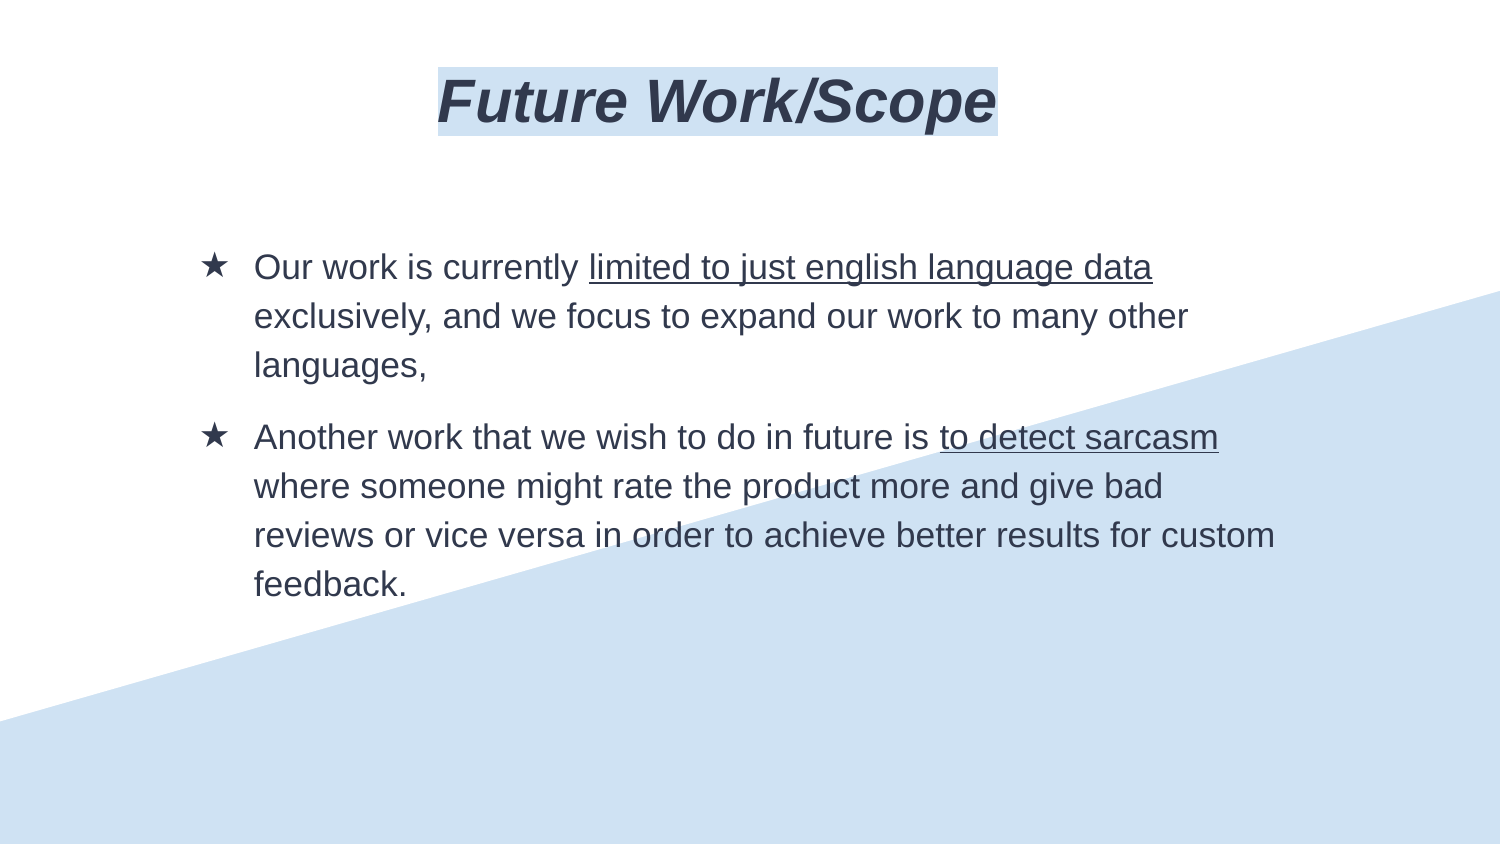

# Future Work/Scope

Our work is currently limited to just english language data exclusively, and we focus to expand our work to many other languages,

Another work that we wish to do in future is to detect sarcasm where someone might rate the product more and give bad reviews or vice versa in order to achieve better results for custom feedback.